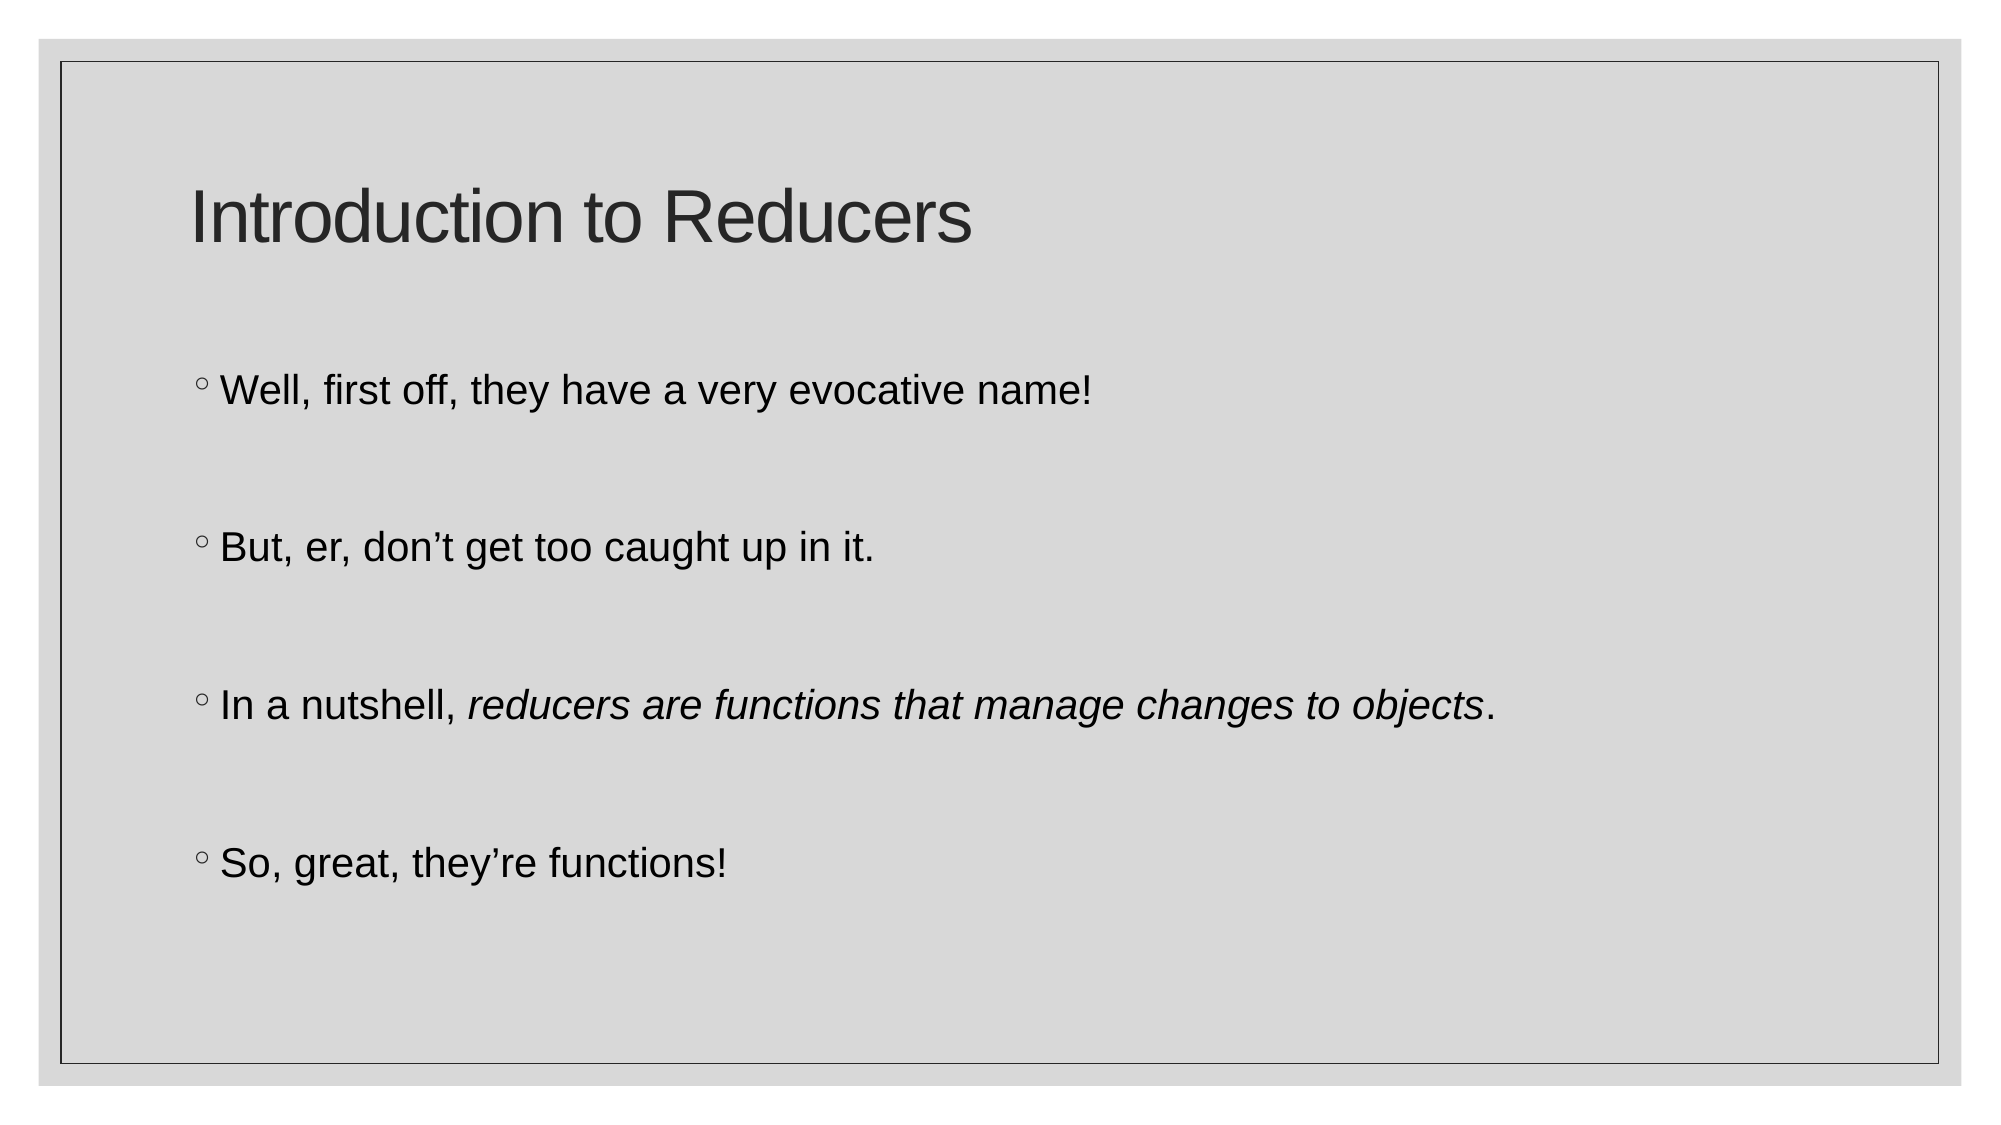

# Introduction to Reducers
Well, first off, they have a very evocative name!

But, er, don’t get too caught up in it.

In a nutshell, reducers are functions that manage changes to objects.

So, great, they’re functions!